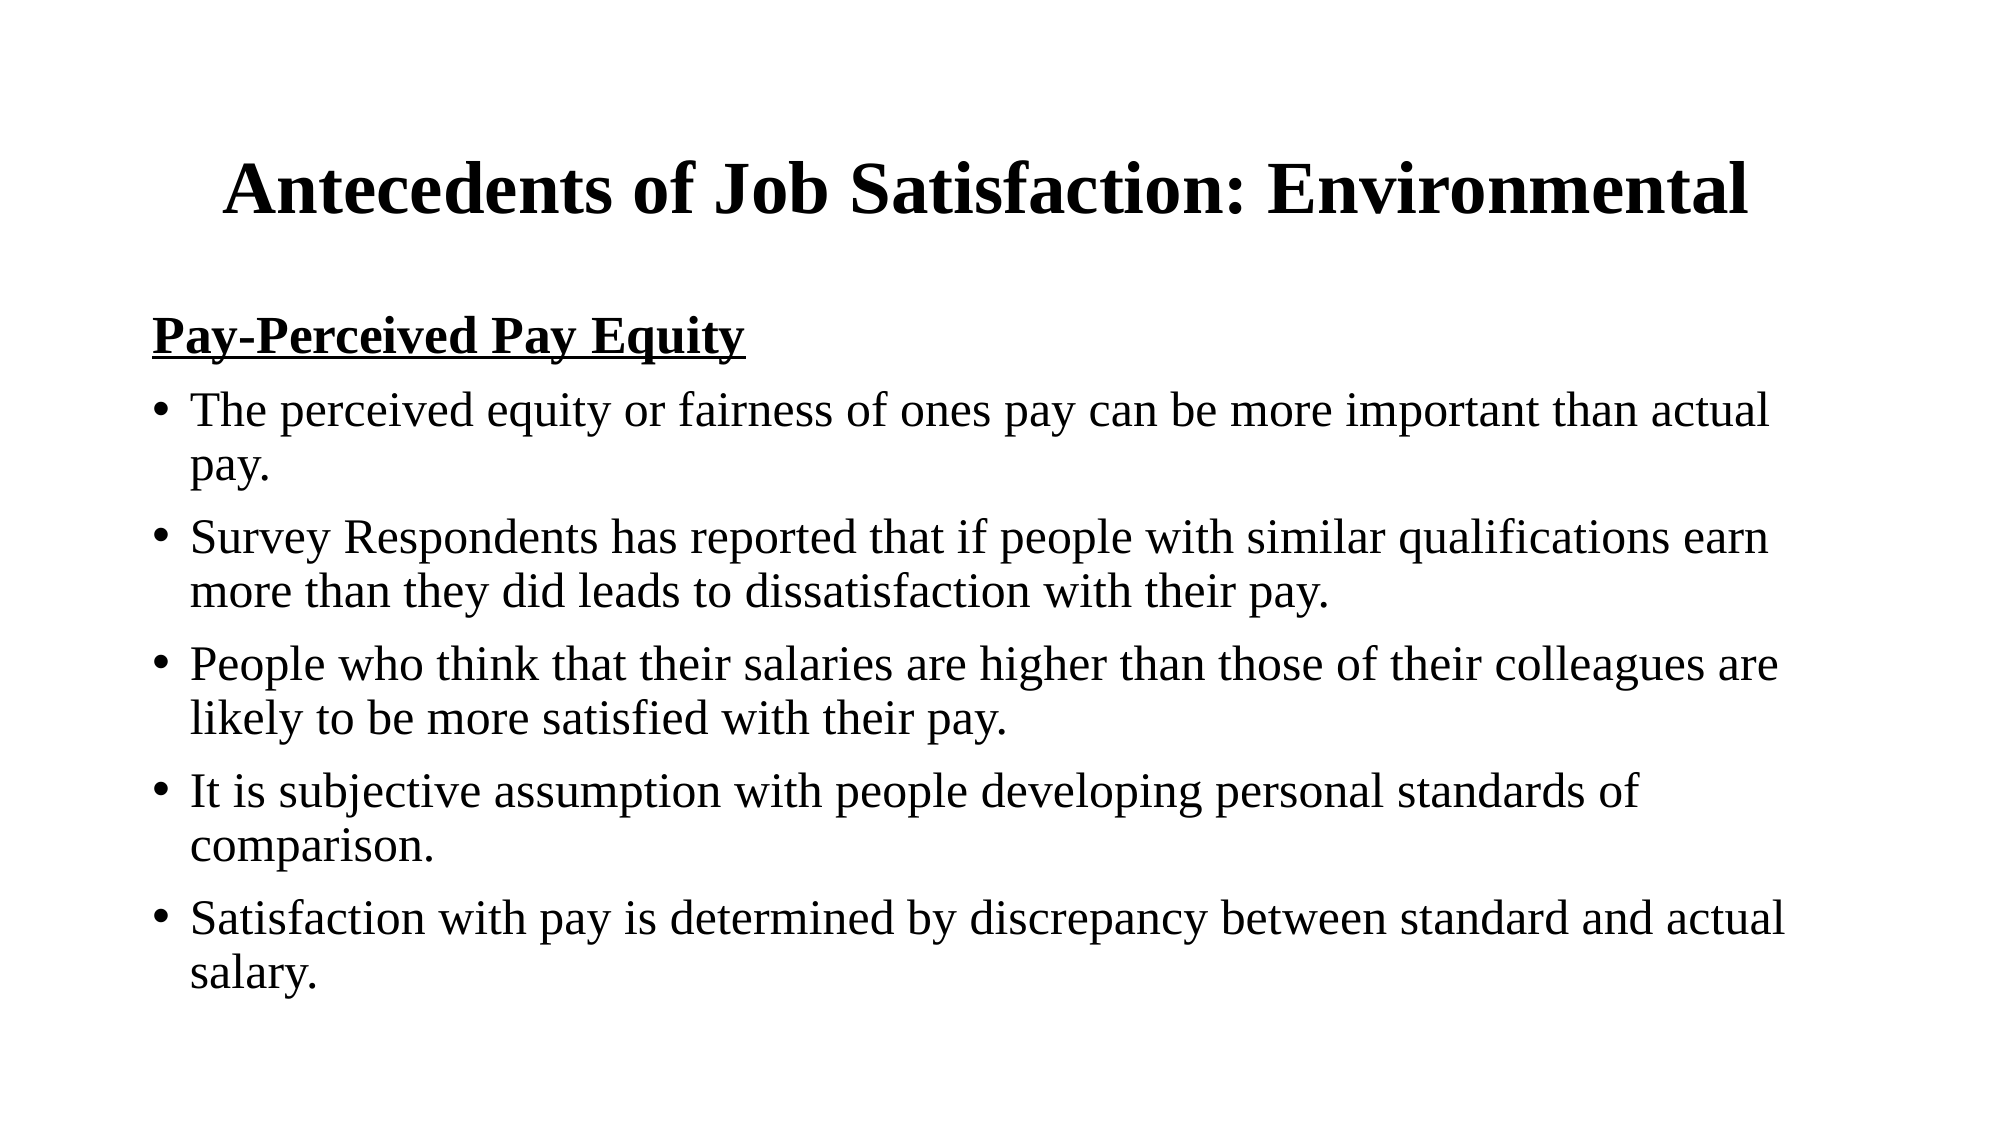

# Antecedents of Job Satisfaction: Environmental
Pay-Perceived Pay Equity
The perceived equity or fairness of ones pay can be more important than actual pay.
Survey Respondents has reported that if people with similar qualifications earn more than they did leads to dissatisfaction with their pay.
People who think that their salaries are higher than those of their colleagues are likely to be more satisfied with their pay.
It is subjective assumption with people developing personal standards of comparison.
Satisfaction with pay is determined by discrepancy between standard and actual salary.